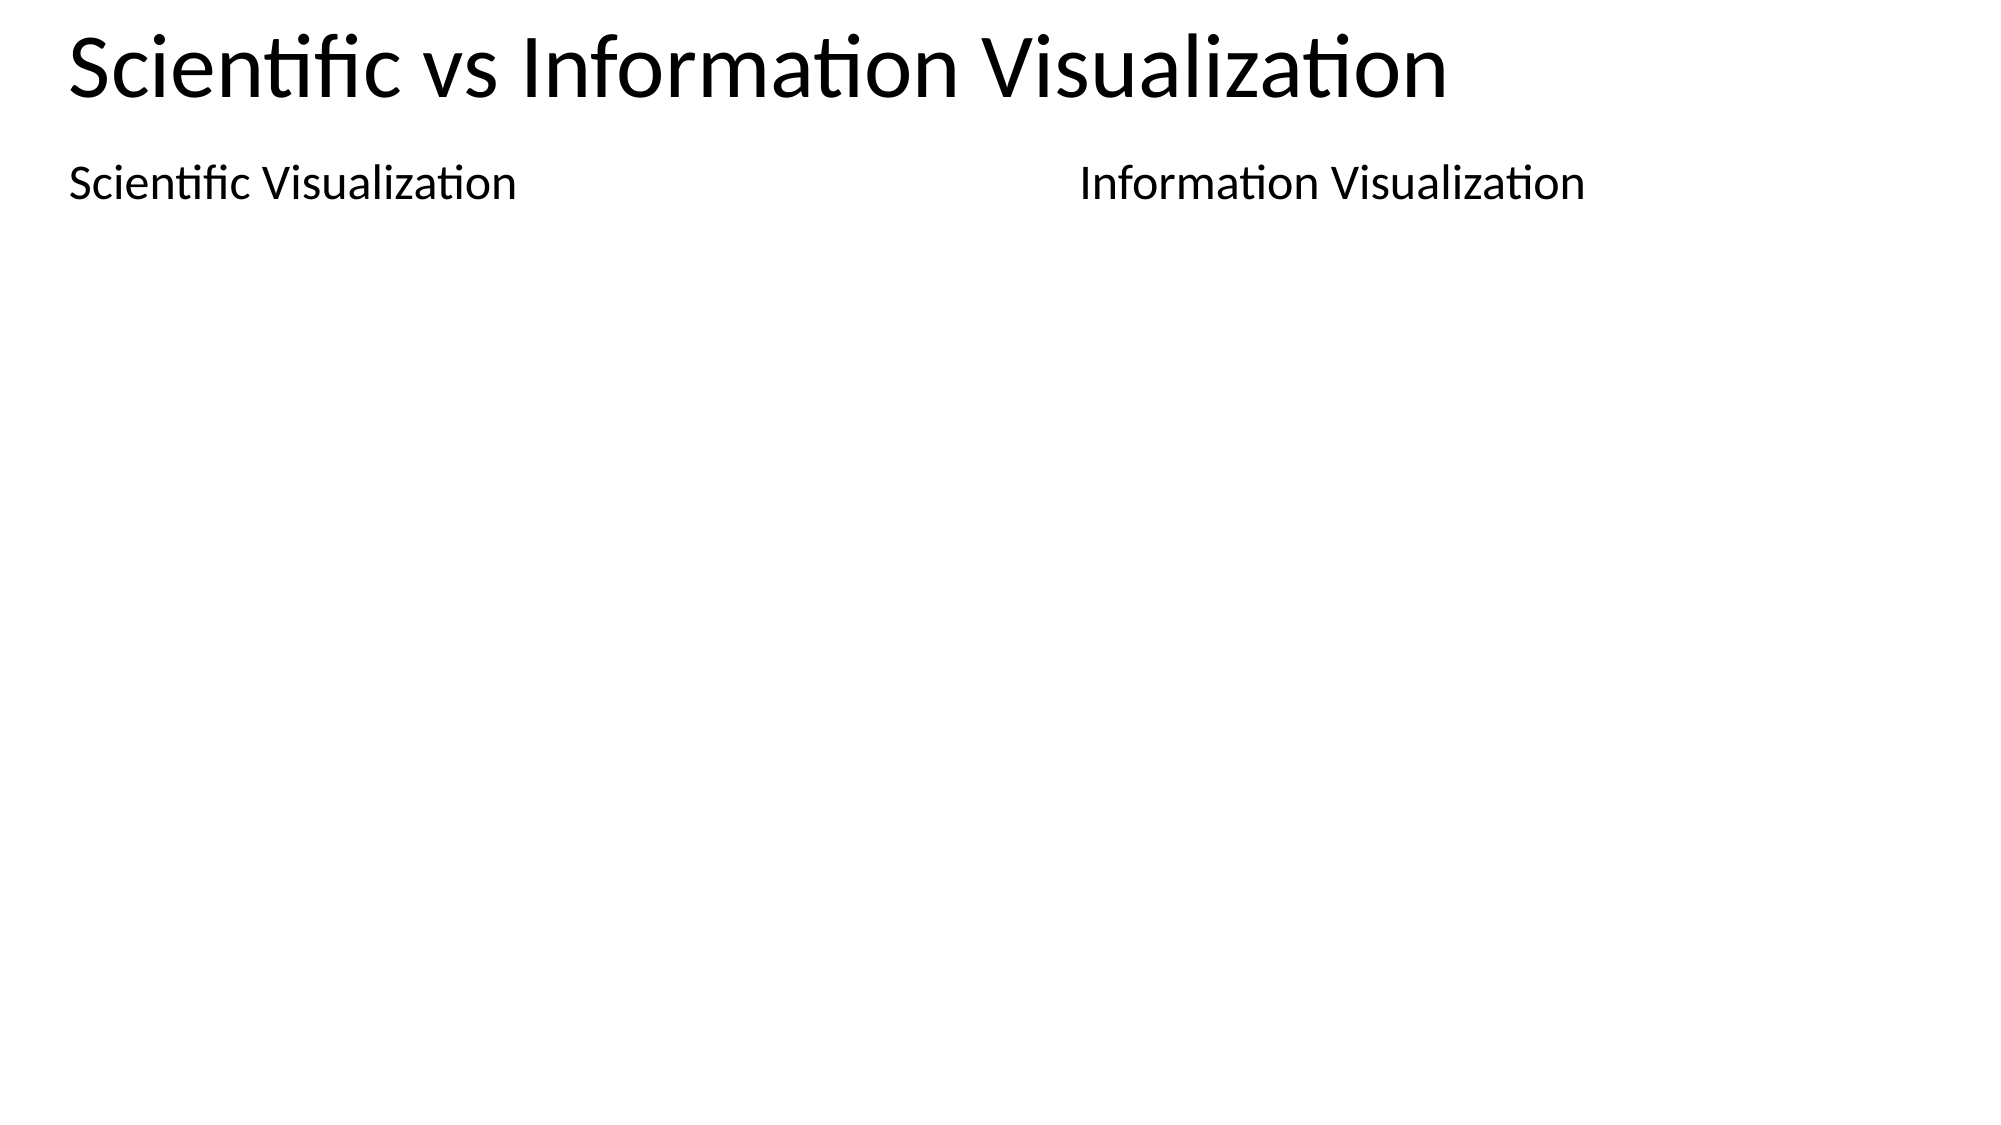

Scientific vs Information Visualization
Scientific Visualization

Information Visualization